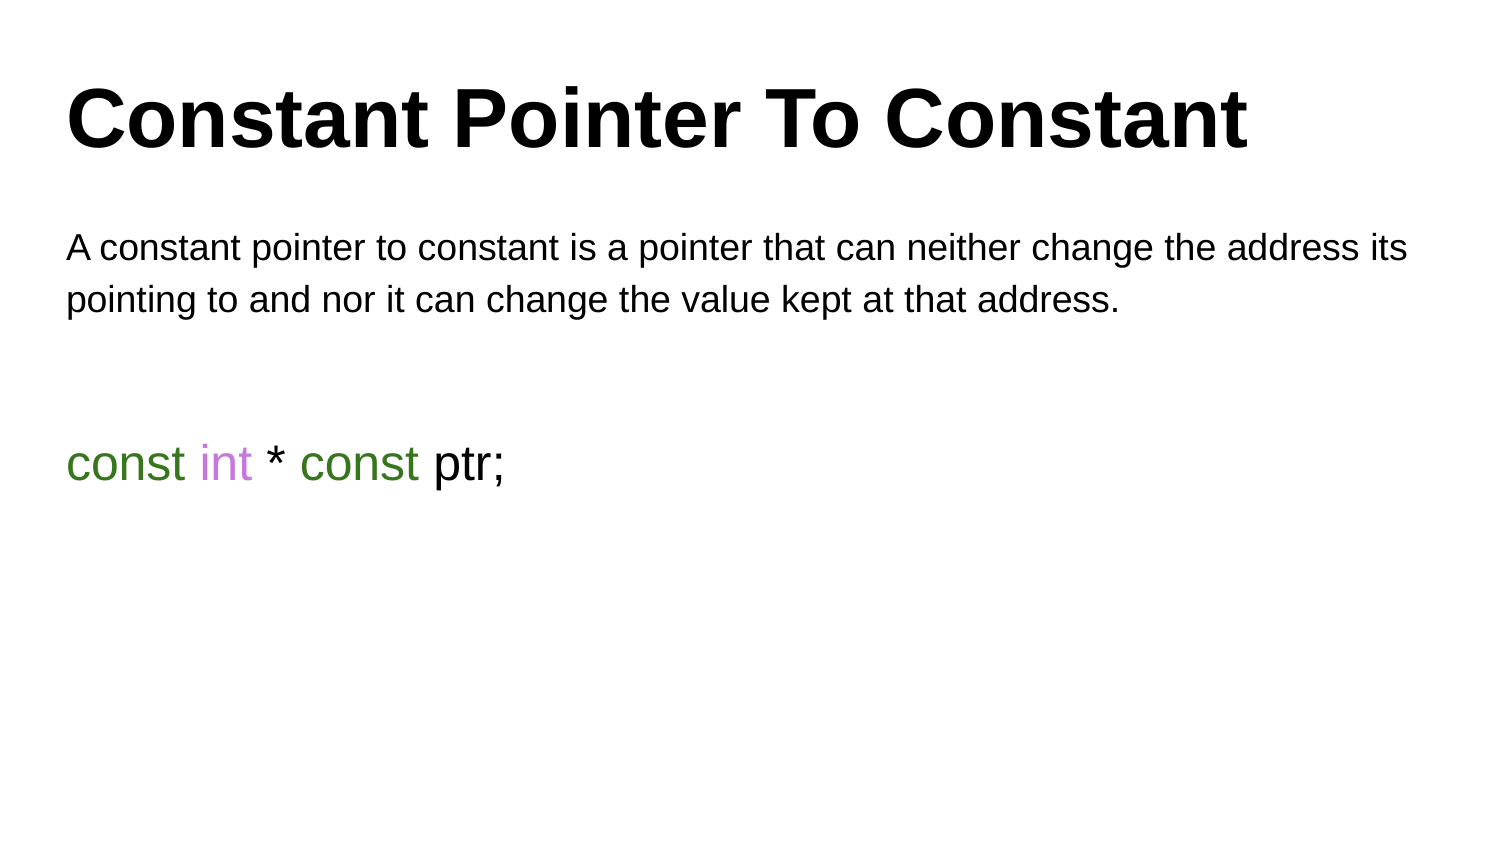

# Constant Pointer To Constant
A constant pointer to constant is a pointer that can neither change the address its pointing to and nor it can change the value kept at that address.

const int * const ptr;